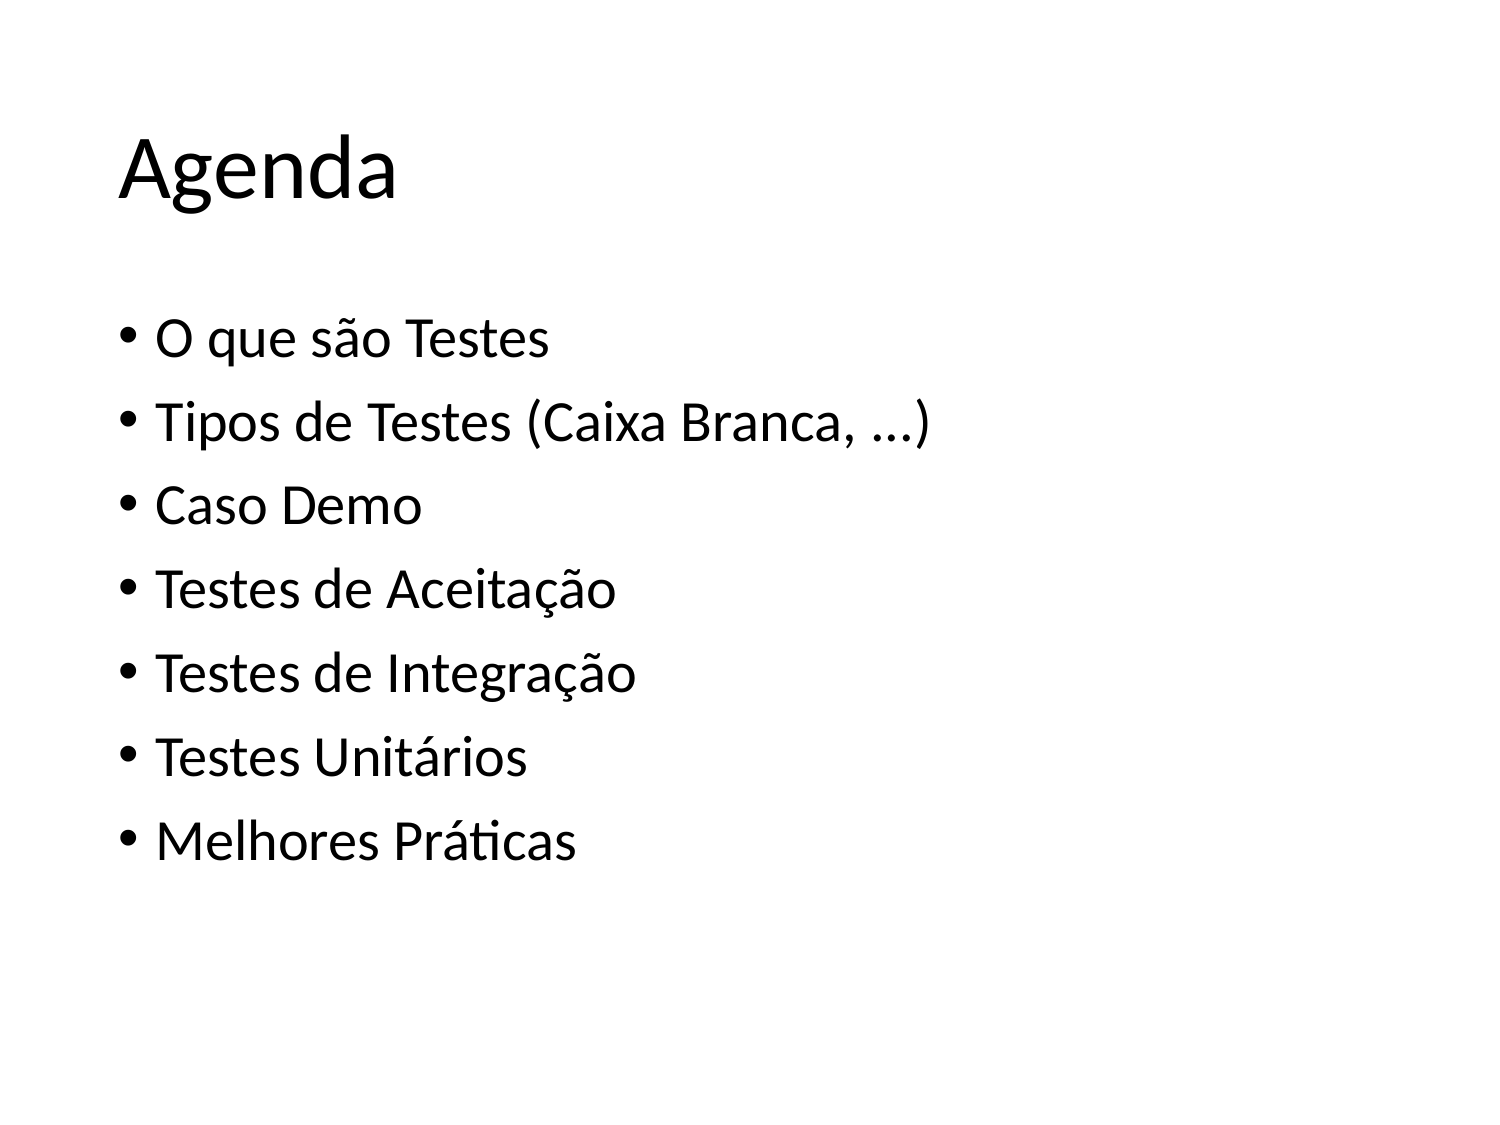

# Agenda
O que são Testes
Tipos de Testes (Caixa Branca, ...)
Caso Demo
Testes de Aceitação
Testes de Integração
Testes Unitários
Melhores Práticas